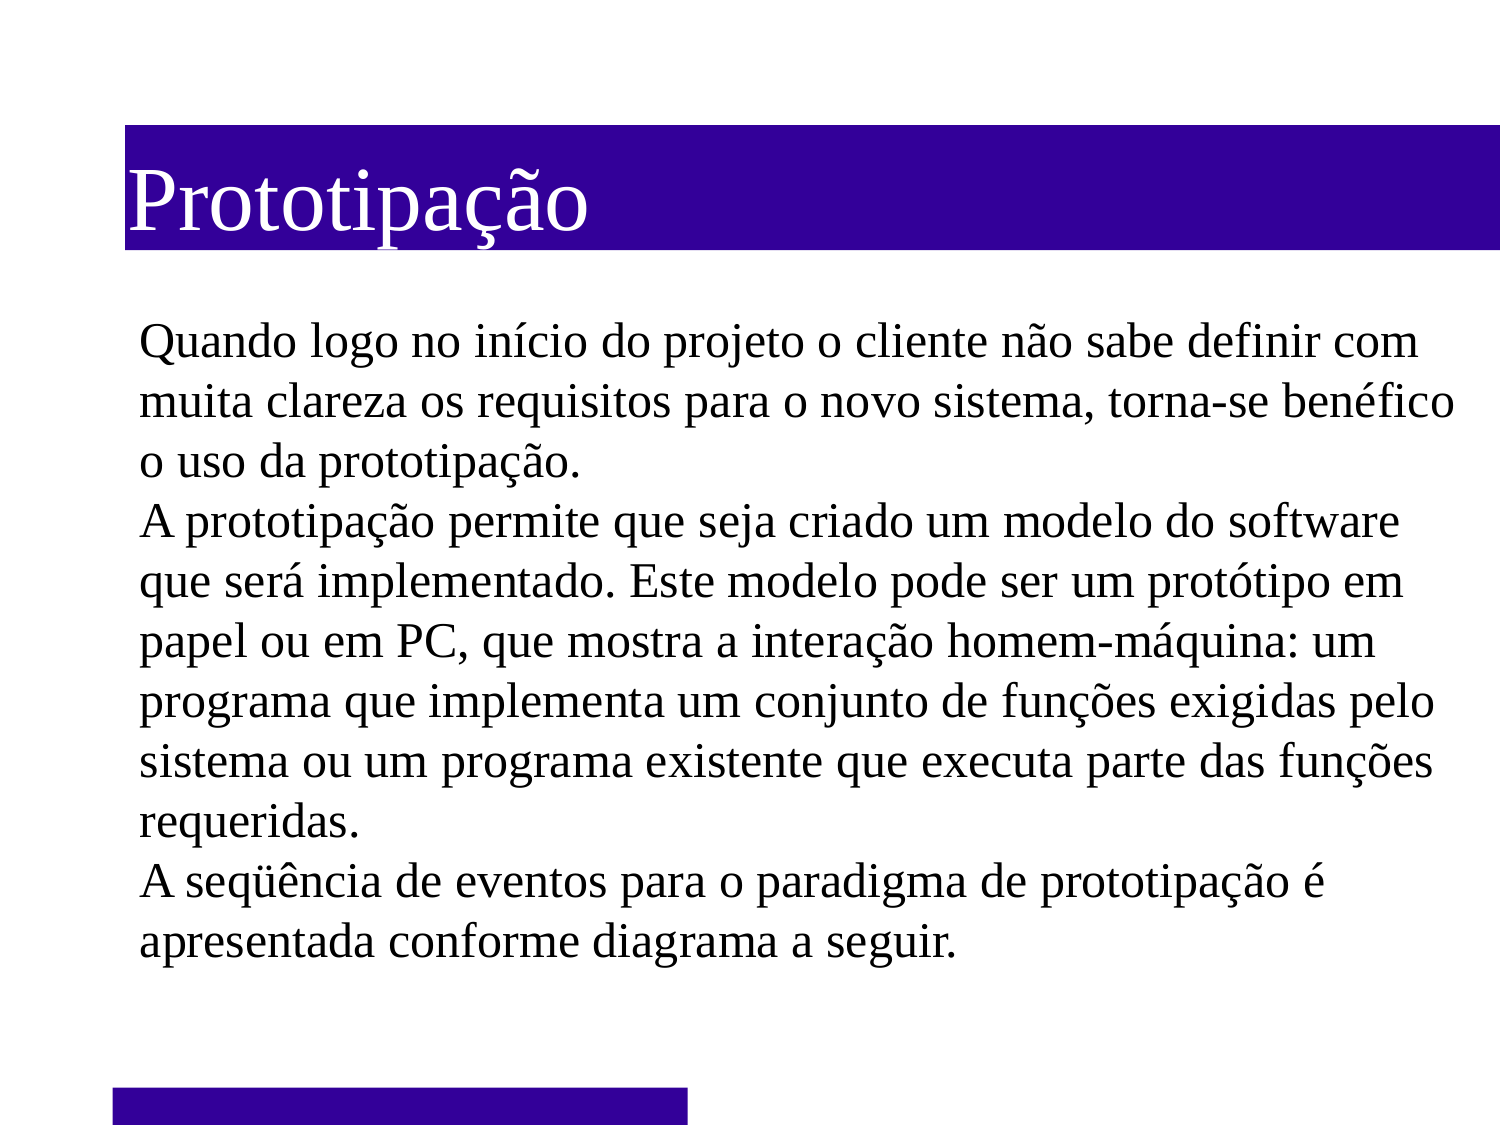

Prototipação
Quando logo no início do projeto o cliente não sabe definir com muita clareza os requisitos para o novo sistema, torna-se benéfico o uso da prototipação.
A prototipação permite que seja criado um modelo do software que será implementado. Este modelo pode ser um protótipo em papel ou em PC, que mostra a interação homem-máquina: um programa que implementa um conjunto de funções exigidas pelo sistema ou um programa existente que executa parte das funções requeridas.
A seqüência de eventos para o paradigma de prototipação é apresentada conforme diagrama a seguir.